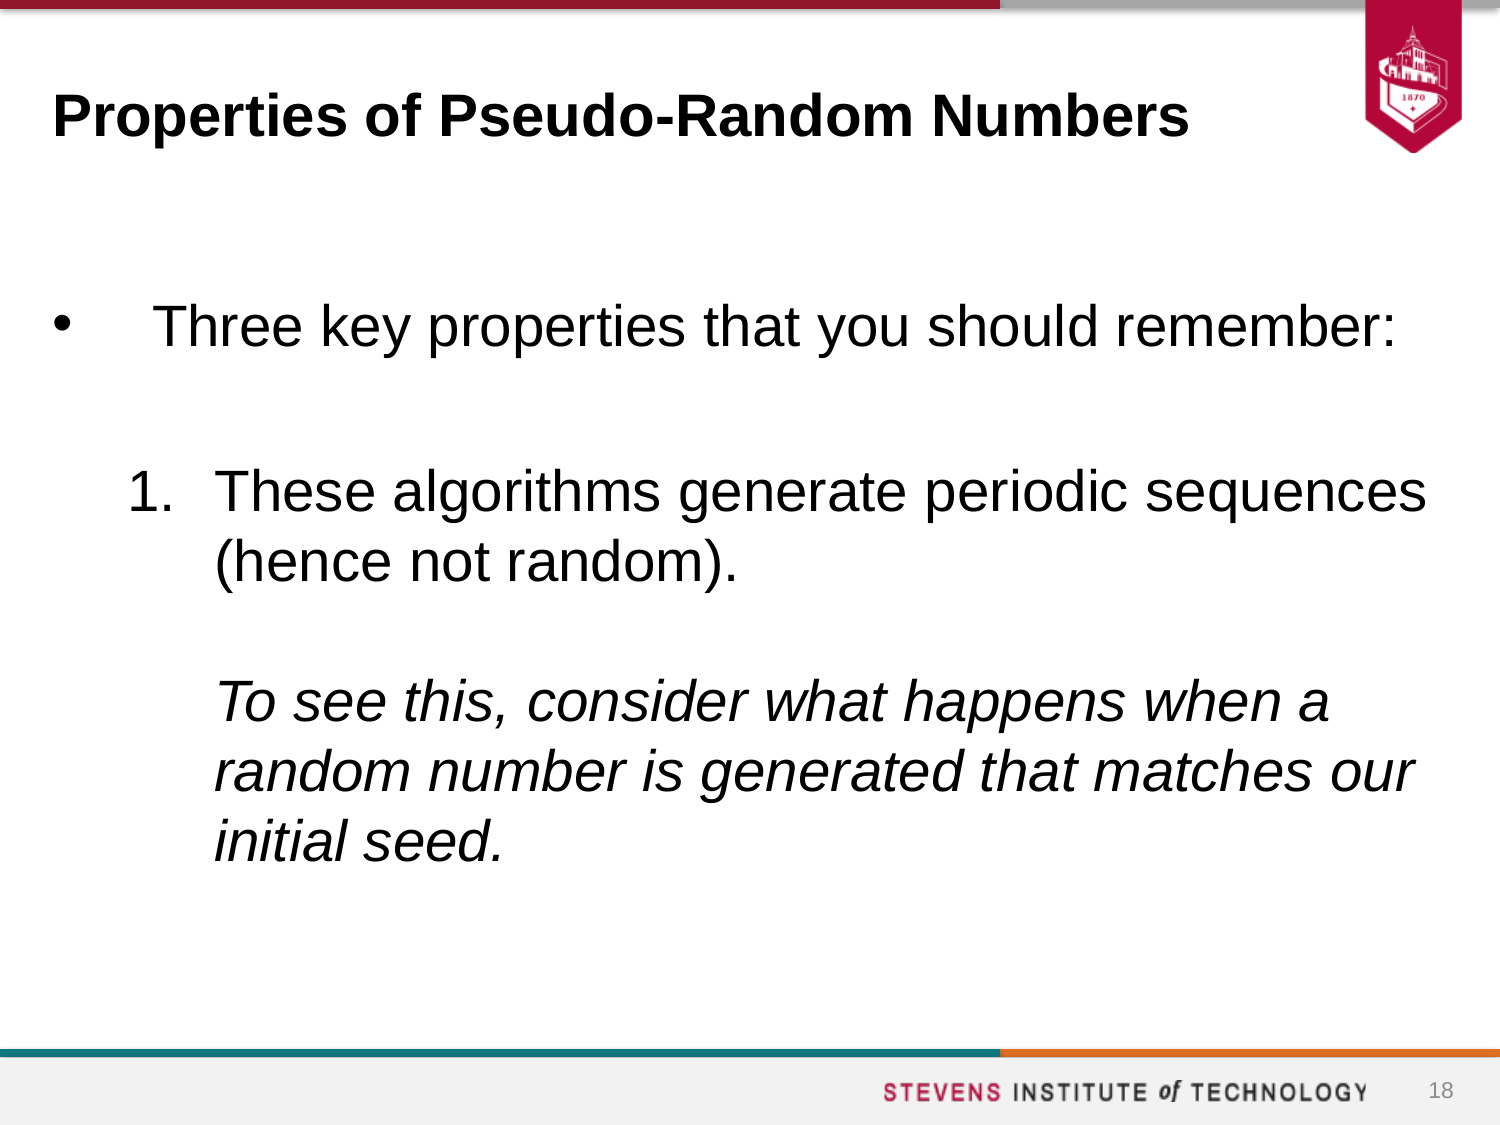

# Properties of Pseudo-Random Numbers

Three key properties that you should remember:
These algorithms generate periodic sequences (hence not random).
To see this, consider what happens when a random number is generated that matches our initial seed.
18